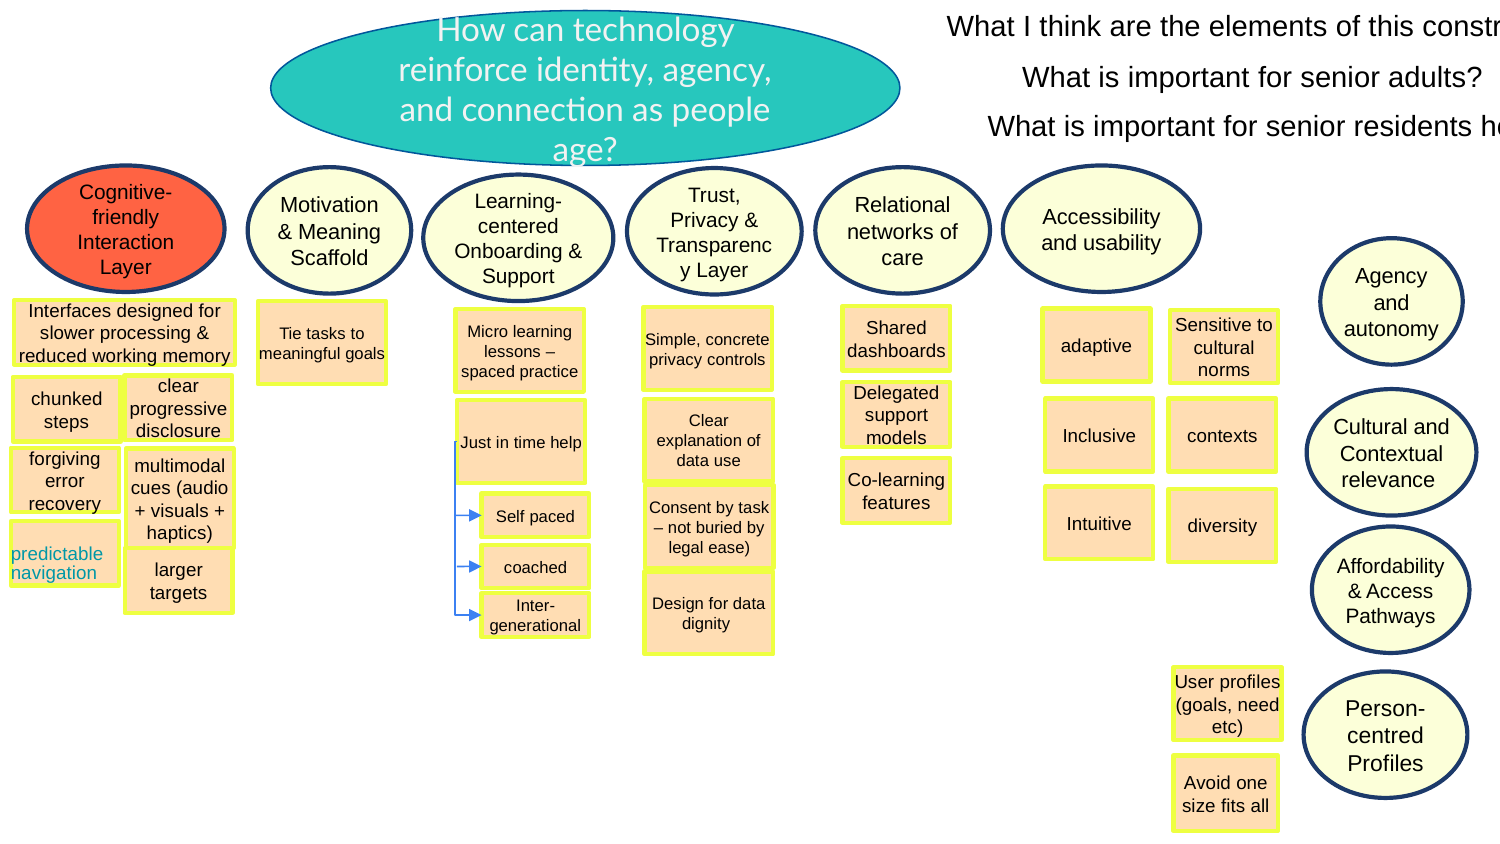

What I think are the elements of this construct?
How can technology reinforce identity, agency, and connection as people age?
What is important for senior adults?
What is important for senior residents home
Cognitive-friendly Interaction Layer
Accessibility and usability
Motivation & Meaning Scaffold
Relational networks of care
Trust, Privacy & Transparency Layer
Learning-centered Onboarding & Support
Agency and autonomy
Interfaces designed for slower processing & reduced working memory
Tie tasks to meaningful goals
Shared dashboards
Simple, concrete privacy controls
adaptive
Micro learning lessons – spaced practice
Sensitive to cultural norms
clear progressive disclosure
chunked steps
Delegated support models
Cultural and Contextual relevance
Inclusive
Clear explanation of data use
contexts
Just in time help
forgiving error recovery
multimodal cues (audio + visuals + haptics)
Co-learning features
Consent by task – not buried by legal ease)
Intuitive
diversity
Self paced
predictable navigation
Affordability & Access Pathways
coached
larger targets
Design for data dignity
Inter-generational
User profiles (goals, need etc)
Person-centred Profiles
Avoid one size fits all